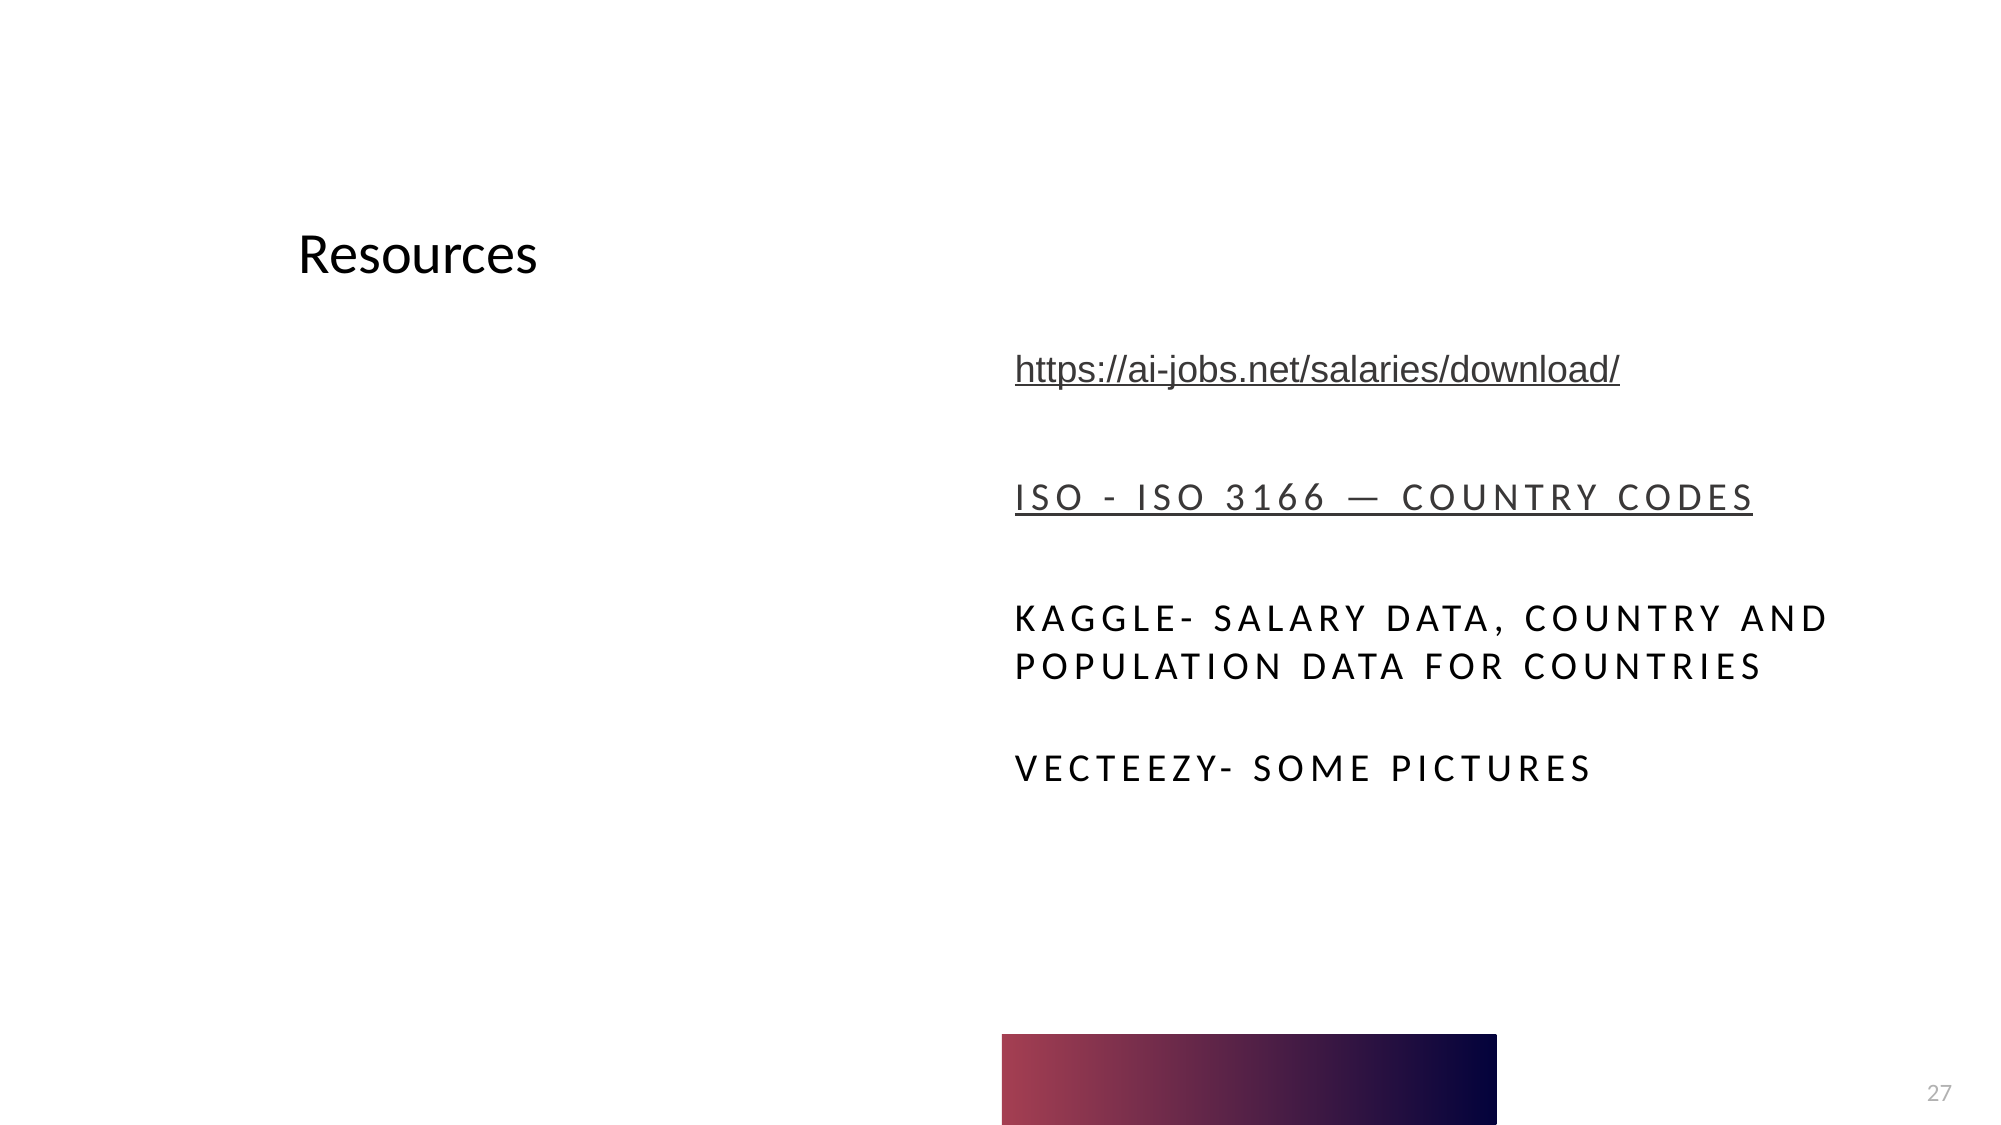

Resources
https://ai-jobs.net/salaries/download/

ISO - ISO 3166 — Country Codes
Kaggle- Salary data, country and population data for countries
Vecteezy- some pictures
27